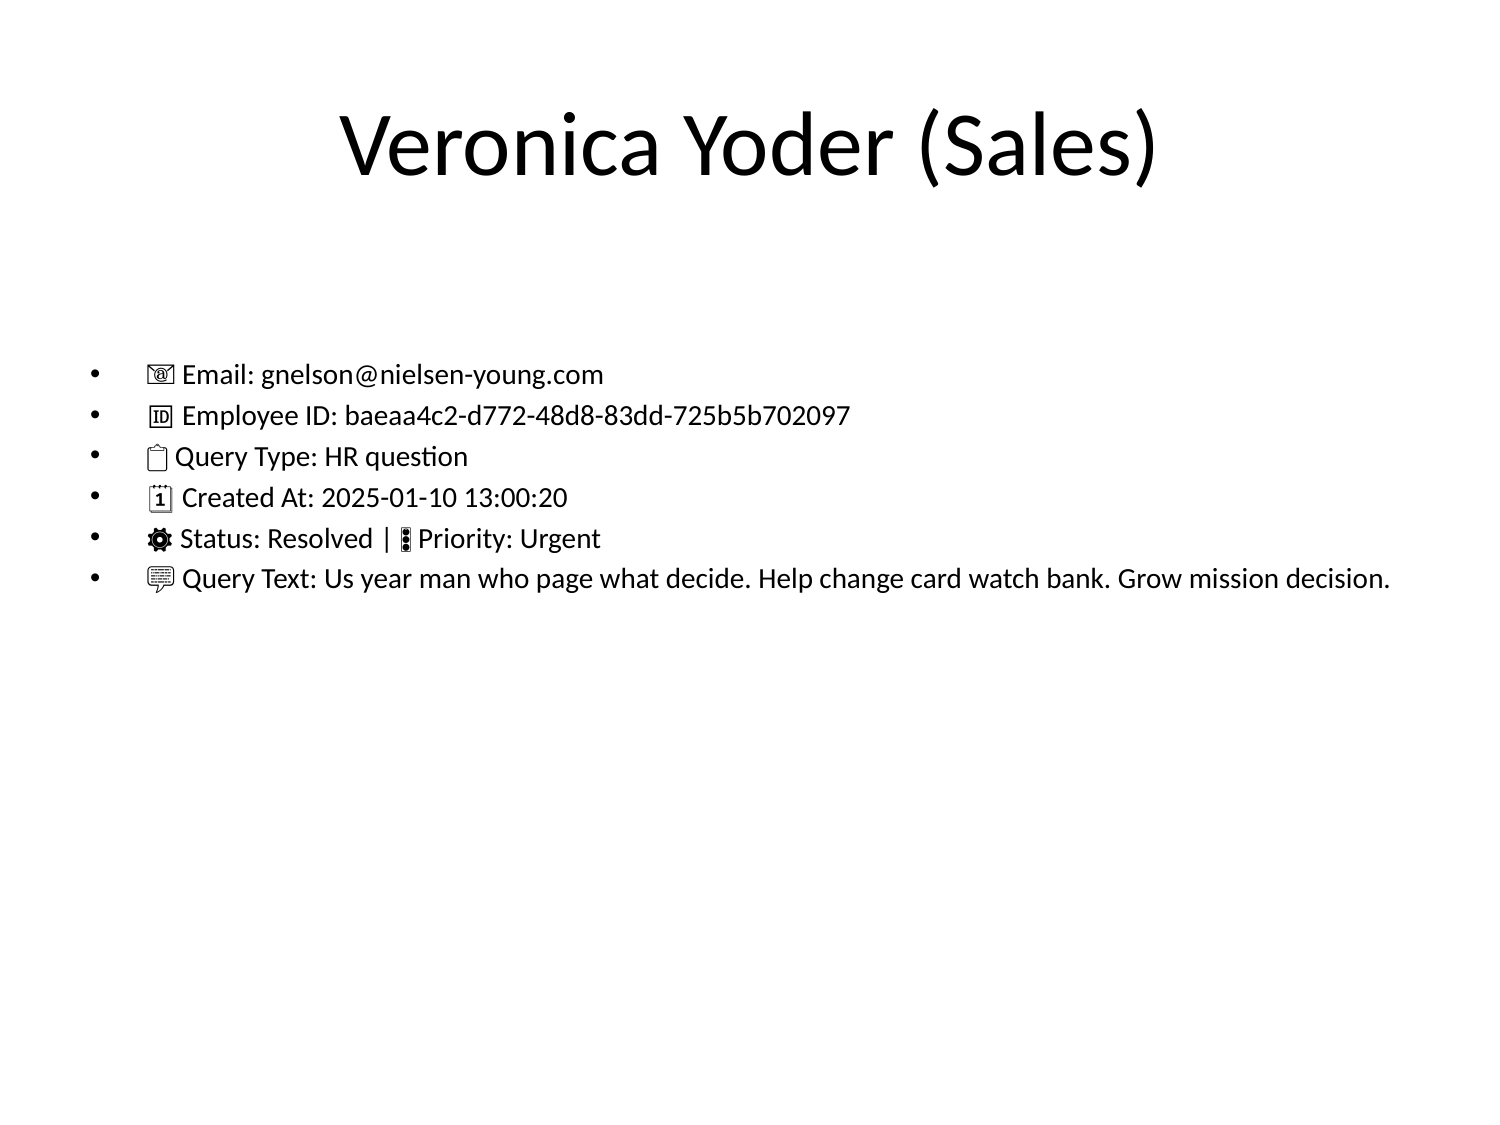

# Veronica Yoder (Sales)

📧 Email: gnelson@nielsen-young.com
🆔 Employee ID: baeaa4c2-d772-48d8-83dd-725b5b702097
📋 Query Type: HR question
🗓 Created At: 2025-01-10 13:00:20
⚙ Status: Resolved | 🚦 Priority: Urgent
💬 Query Text: Us year man who page what decide. Help change card watch bank. Grow mission decision.